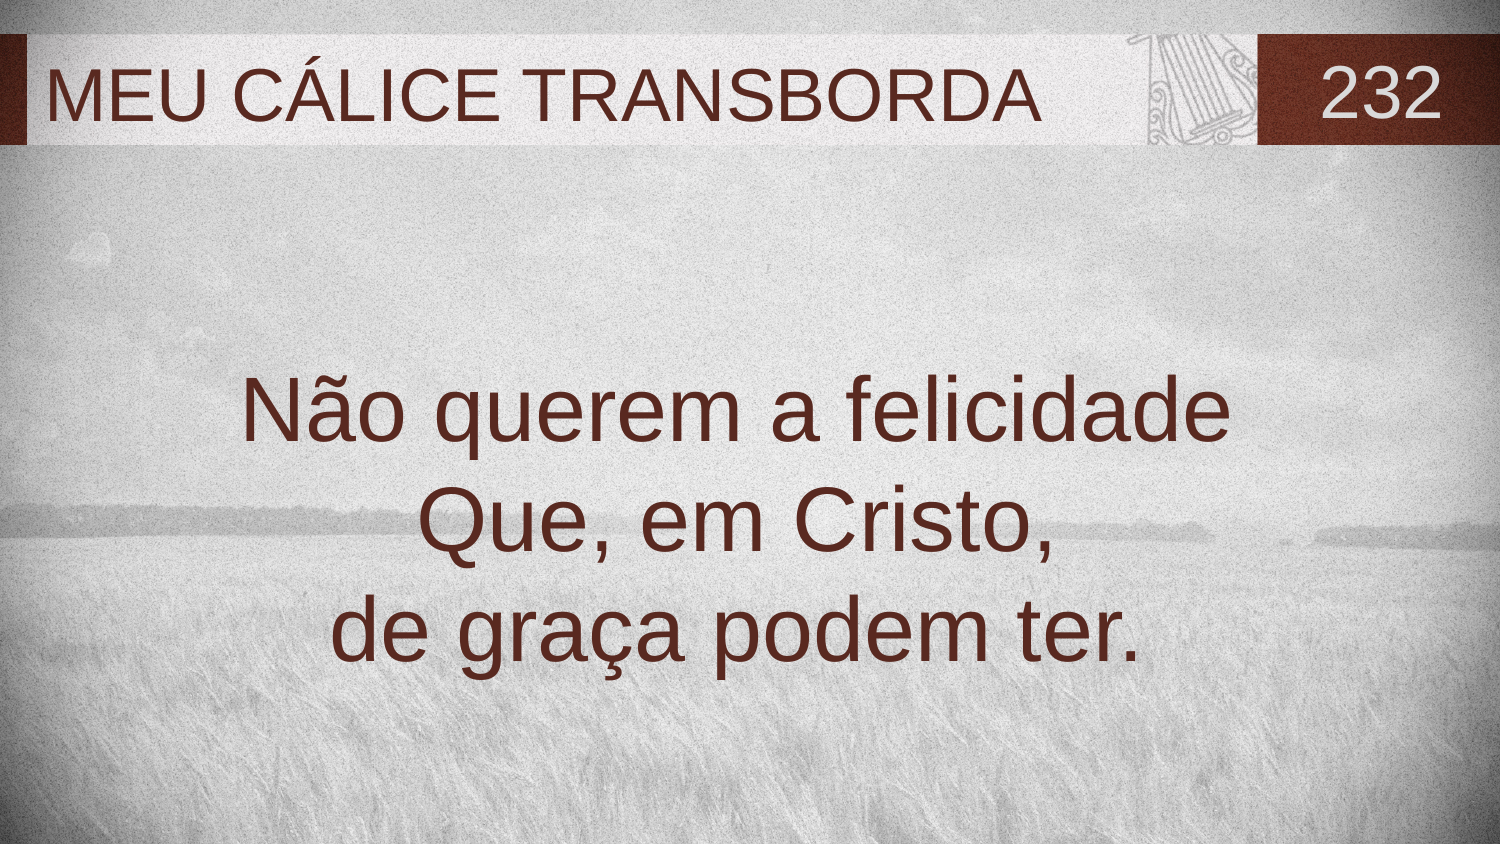

# MEU CÁLICE TRANSBORDA
232
Não querem a felicidade
Que, em Cristo,
de graça podem ter.